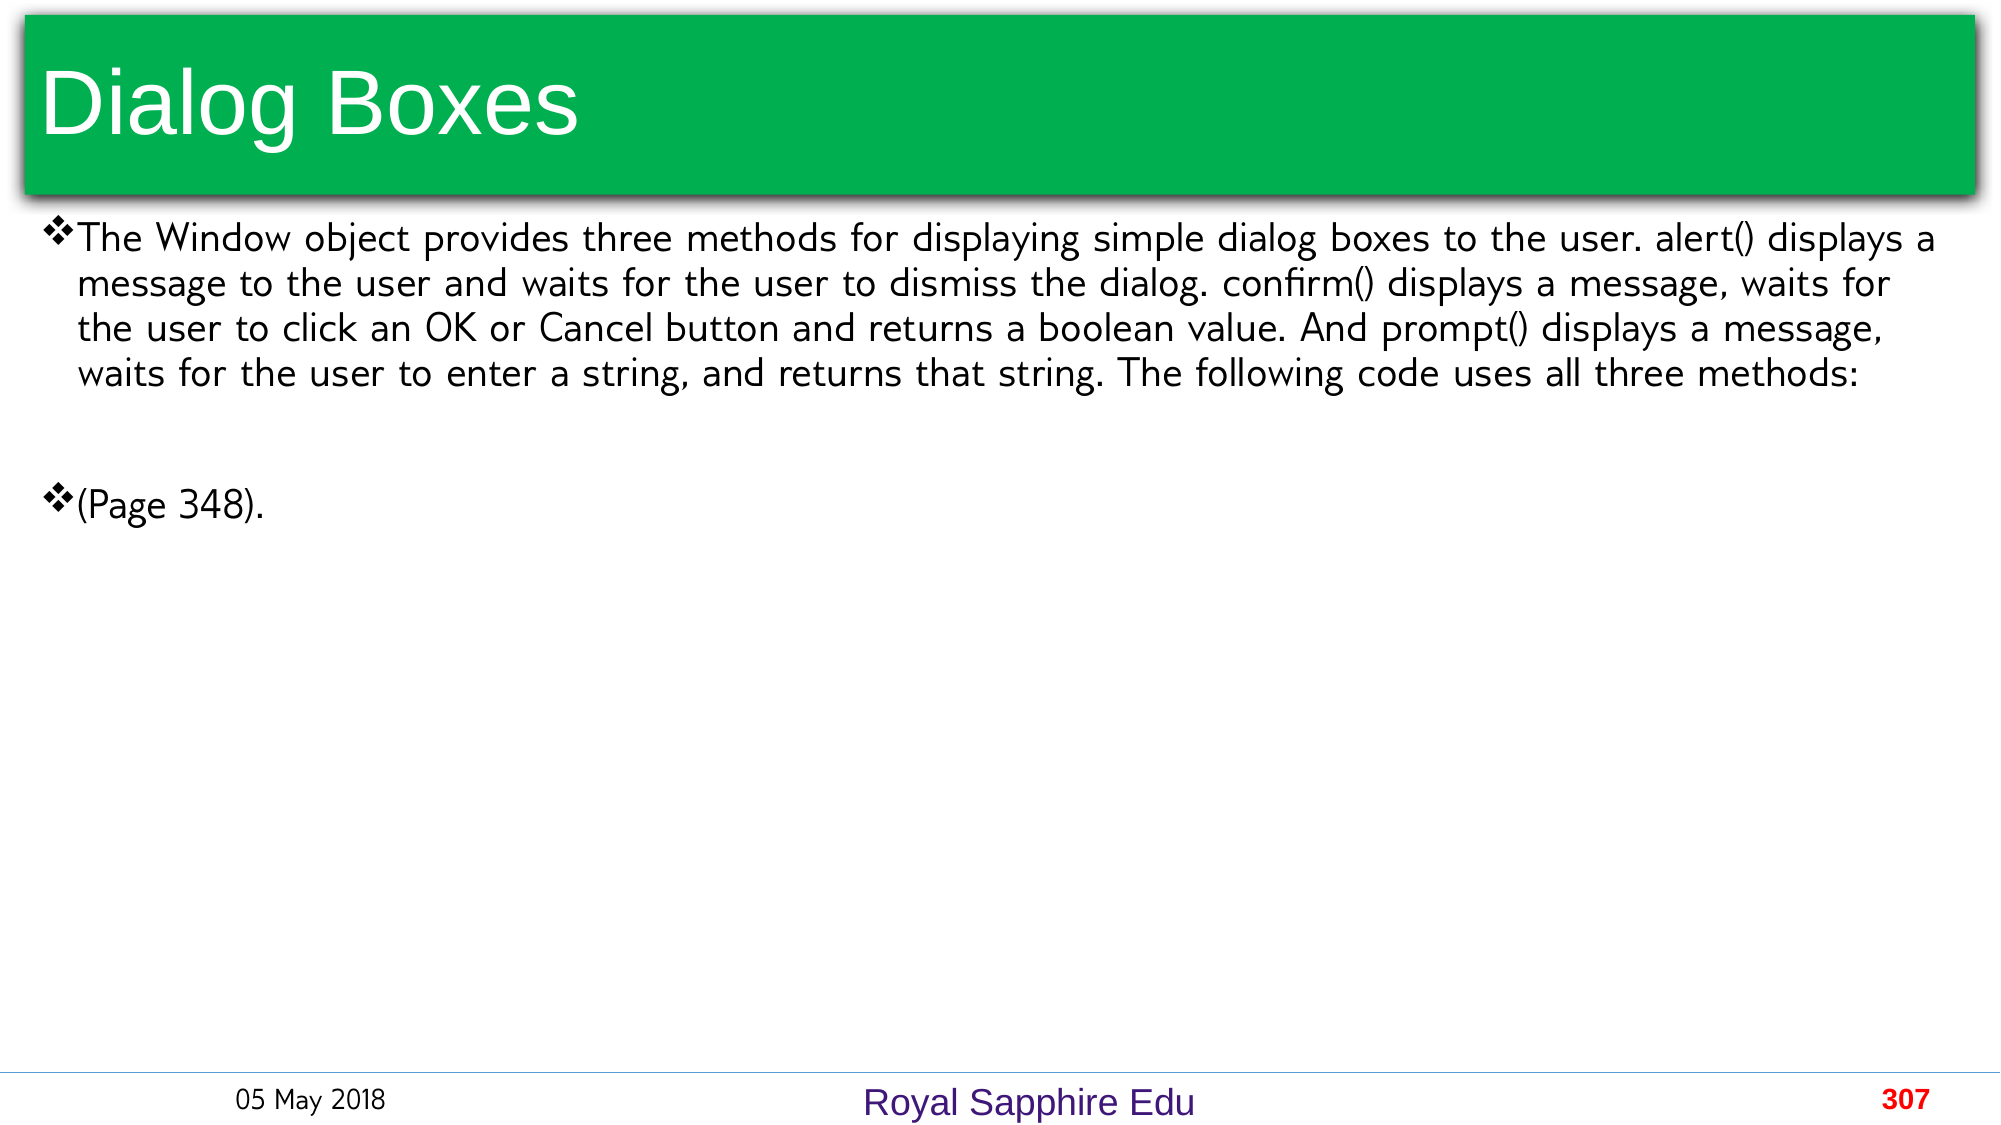

# Dialog Boxes
The Window object provides three methods for displaying simple dialog boxes to the user. alert() displays a message to the user and waits for the user to dismiss the dialog. confirm() displays a message, waits for the user to click an OK or Cancel button and returns a boolean value. And prompt() displays a message, waits for the user to enter a string, and returns that string. The following code uses all three methods:

(Page 348).
05 May 2018
307